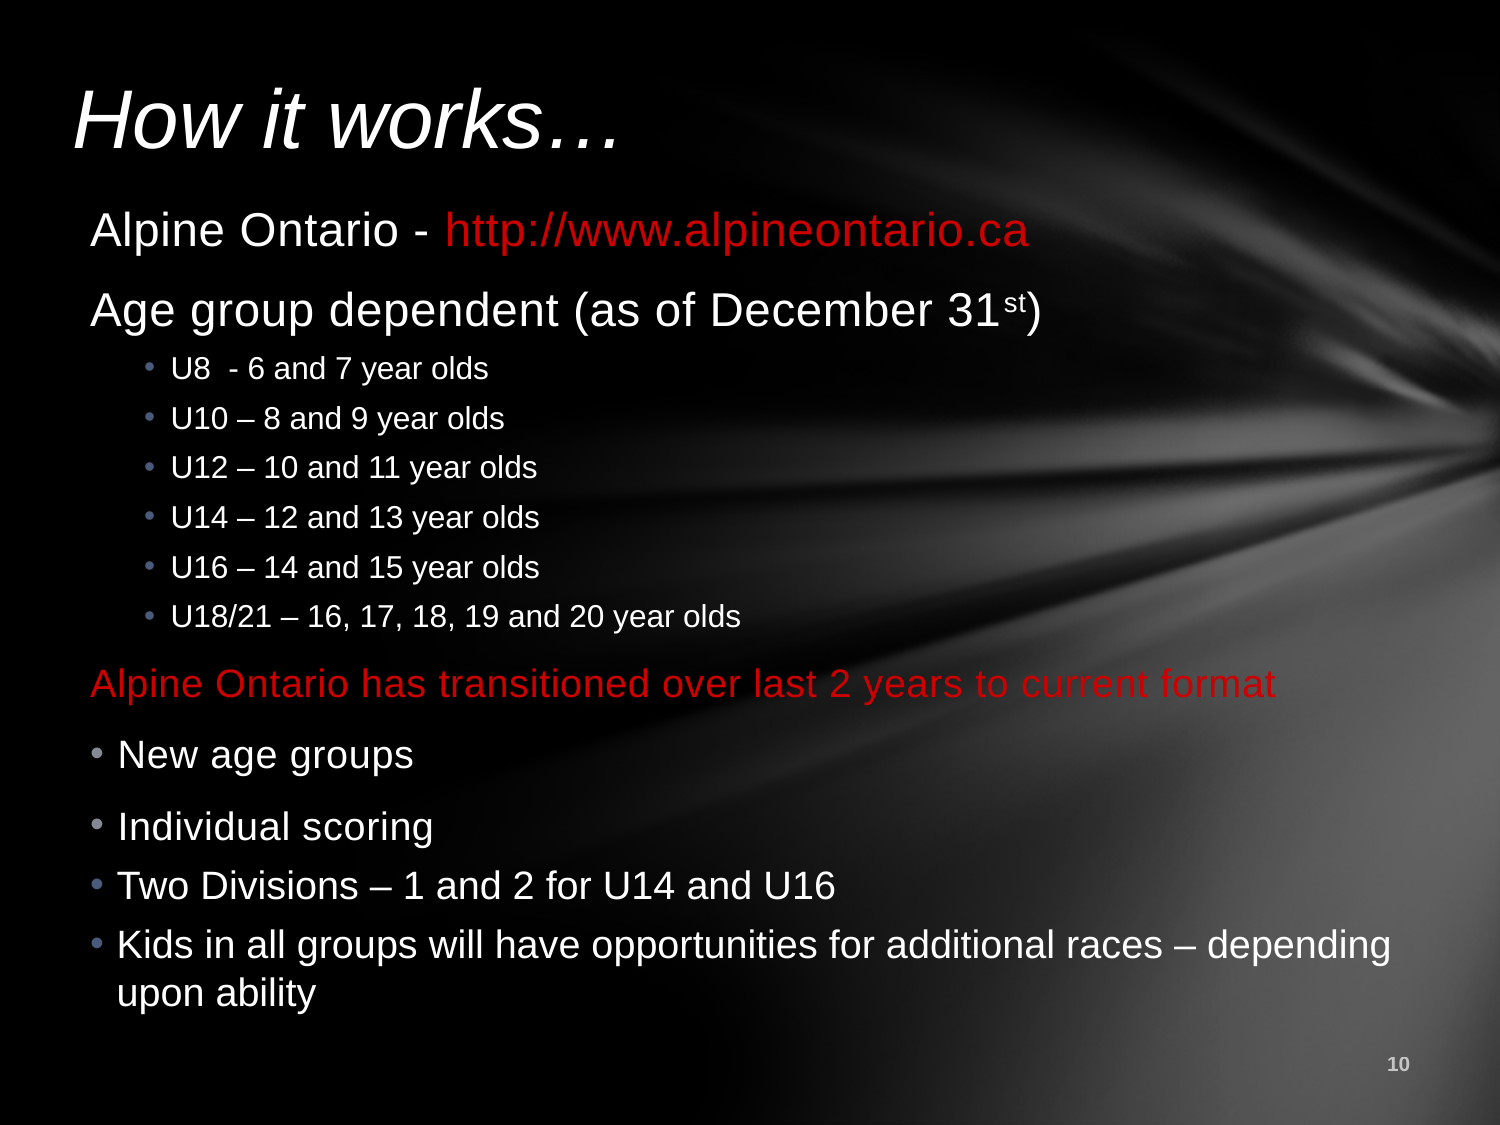

# How it works…
Alpine Ontario - http://www.alpineontario.ca
Age group dependent (as of December 31st)
U8  - 6 and 7 year olds
U10 – 8 and 9 year olds
U12 – 10 and 11 year olds
U14 – 12 and 13 year olds
U16 – 14 and 15 year olds
U18/21 – 16, 17, 18, 19 and 20 year olds
Alpine Ontario has transitioned over last 2 years to current format
New age groups
Individual scoring
Two Divisions – 1 and 2 for U14 and U16
Kids in all groups will have opportunities for additional races – depending upon ability
10